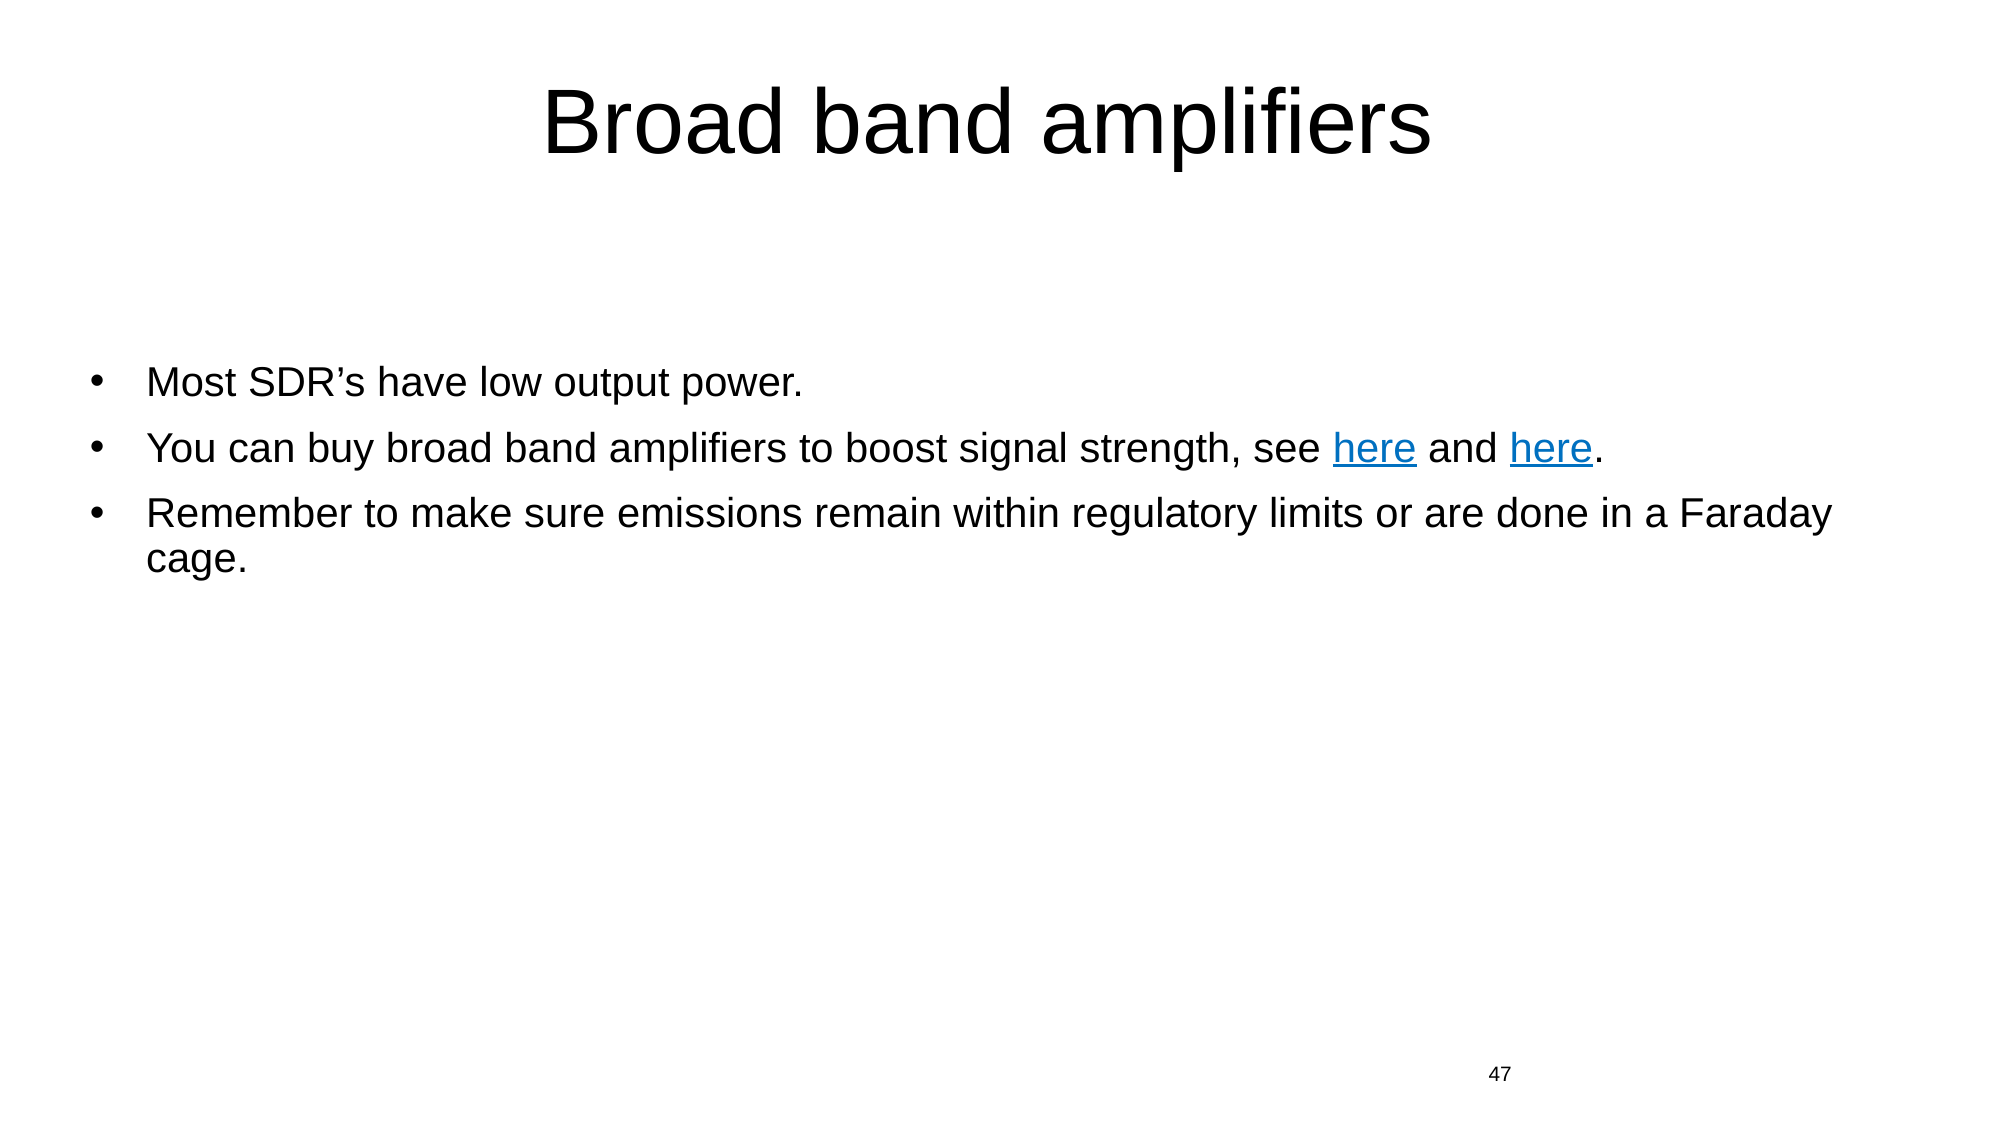

# Broad band amplifiers
Most SDR’s have low output power.
You can buy broad band amplifiers to boost signal strength, see here and here.
Remember to make sure emissions remain within regulatory limits or are done in a Faraday cage.
47